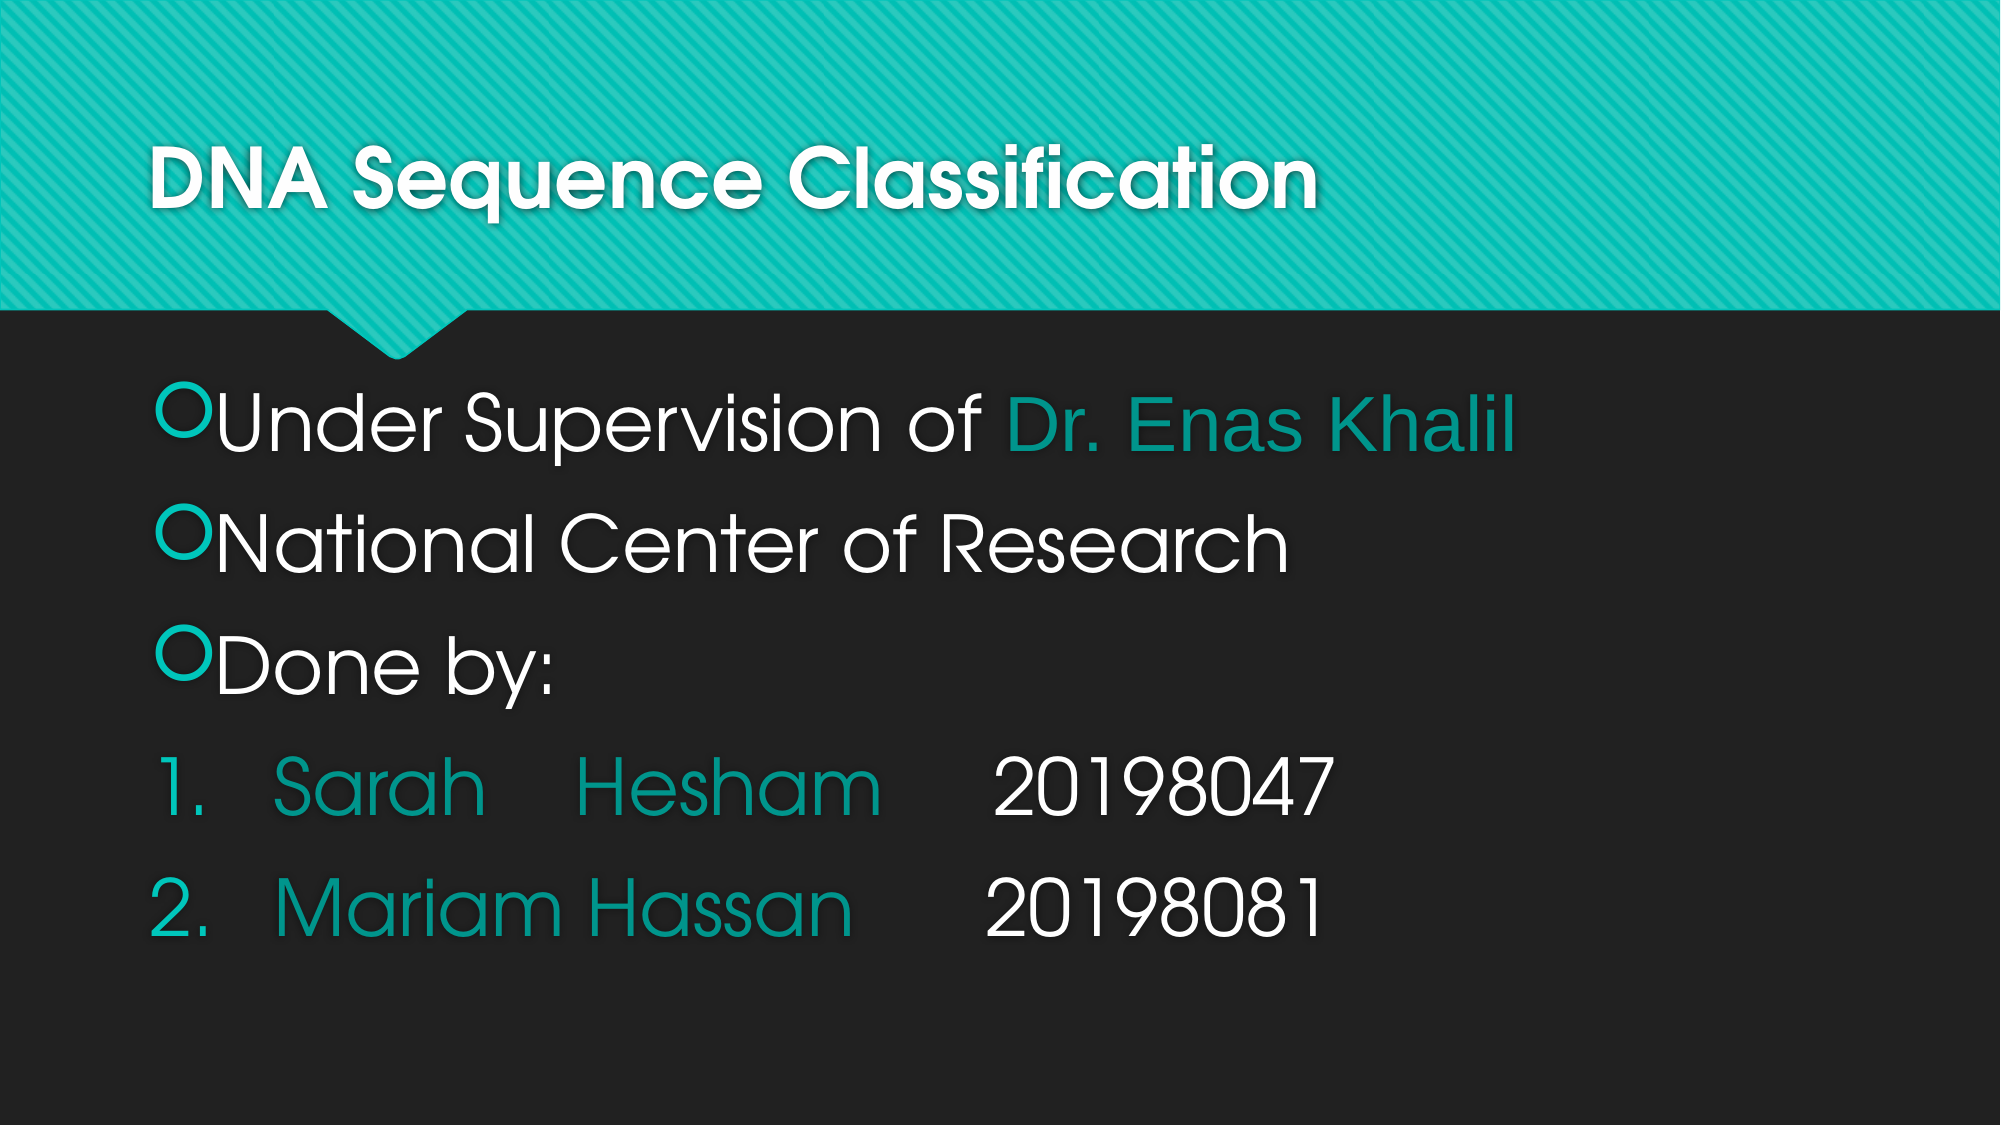

# DNA Sequence Classification
Under Supervision of Dr. Enas Khalil
National Center of Research
Done by:
Sarah    Hesham     20198047
Mariam Hassan      20198081